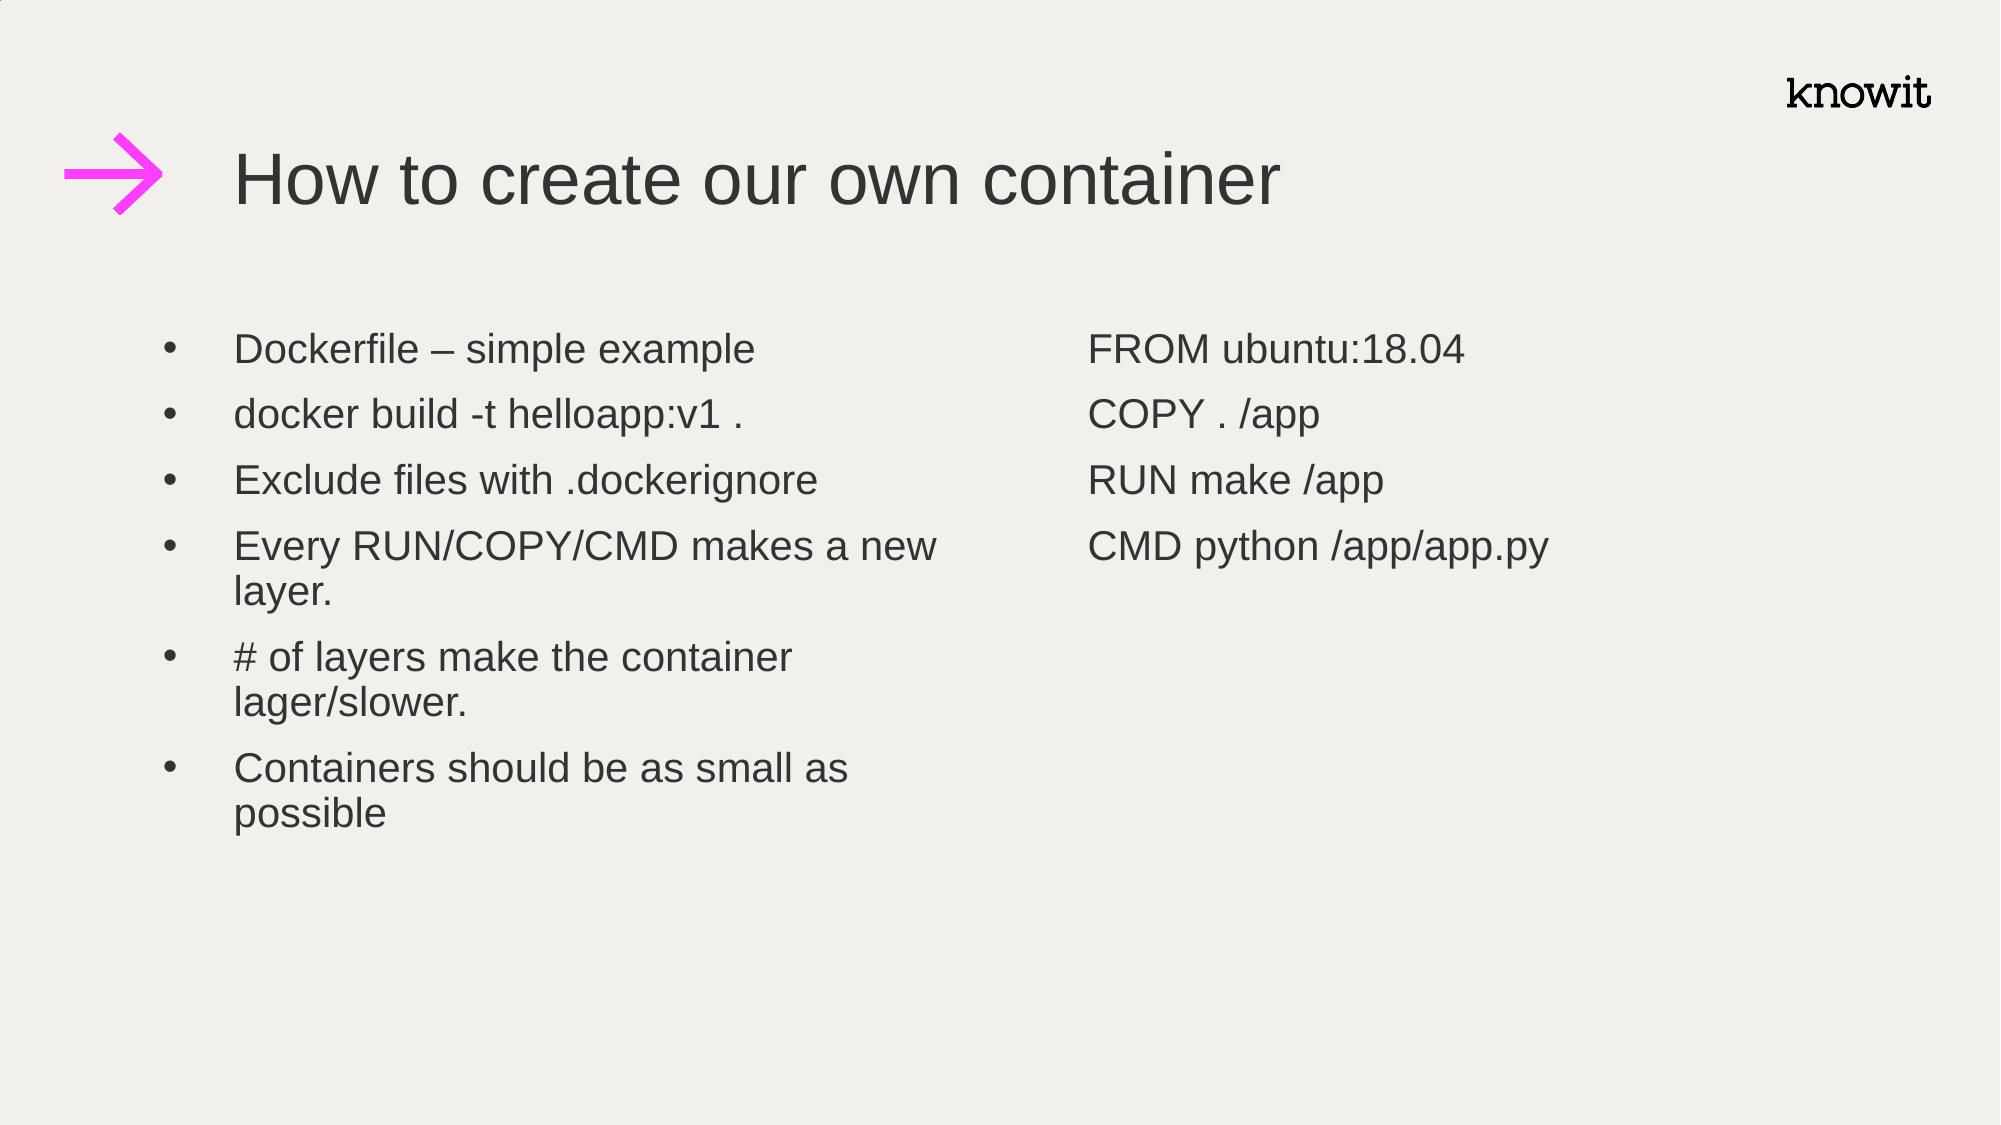

# How to create our own container
Dockerfile – simple example
docker build -t helloapp:v1 .
Exclude files with .dockerignore
Every RUN/COPY/CMD makes a new layer.
# of layers make the container lager/slower.
Containers should be as small as possible
FROM ubuntu:18.04
COPY . /app
RUN make /app
CMD python /app/app.py